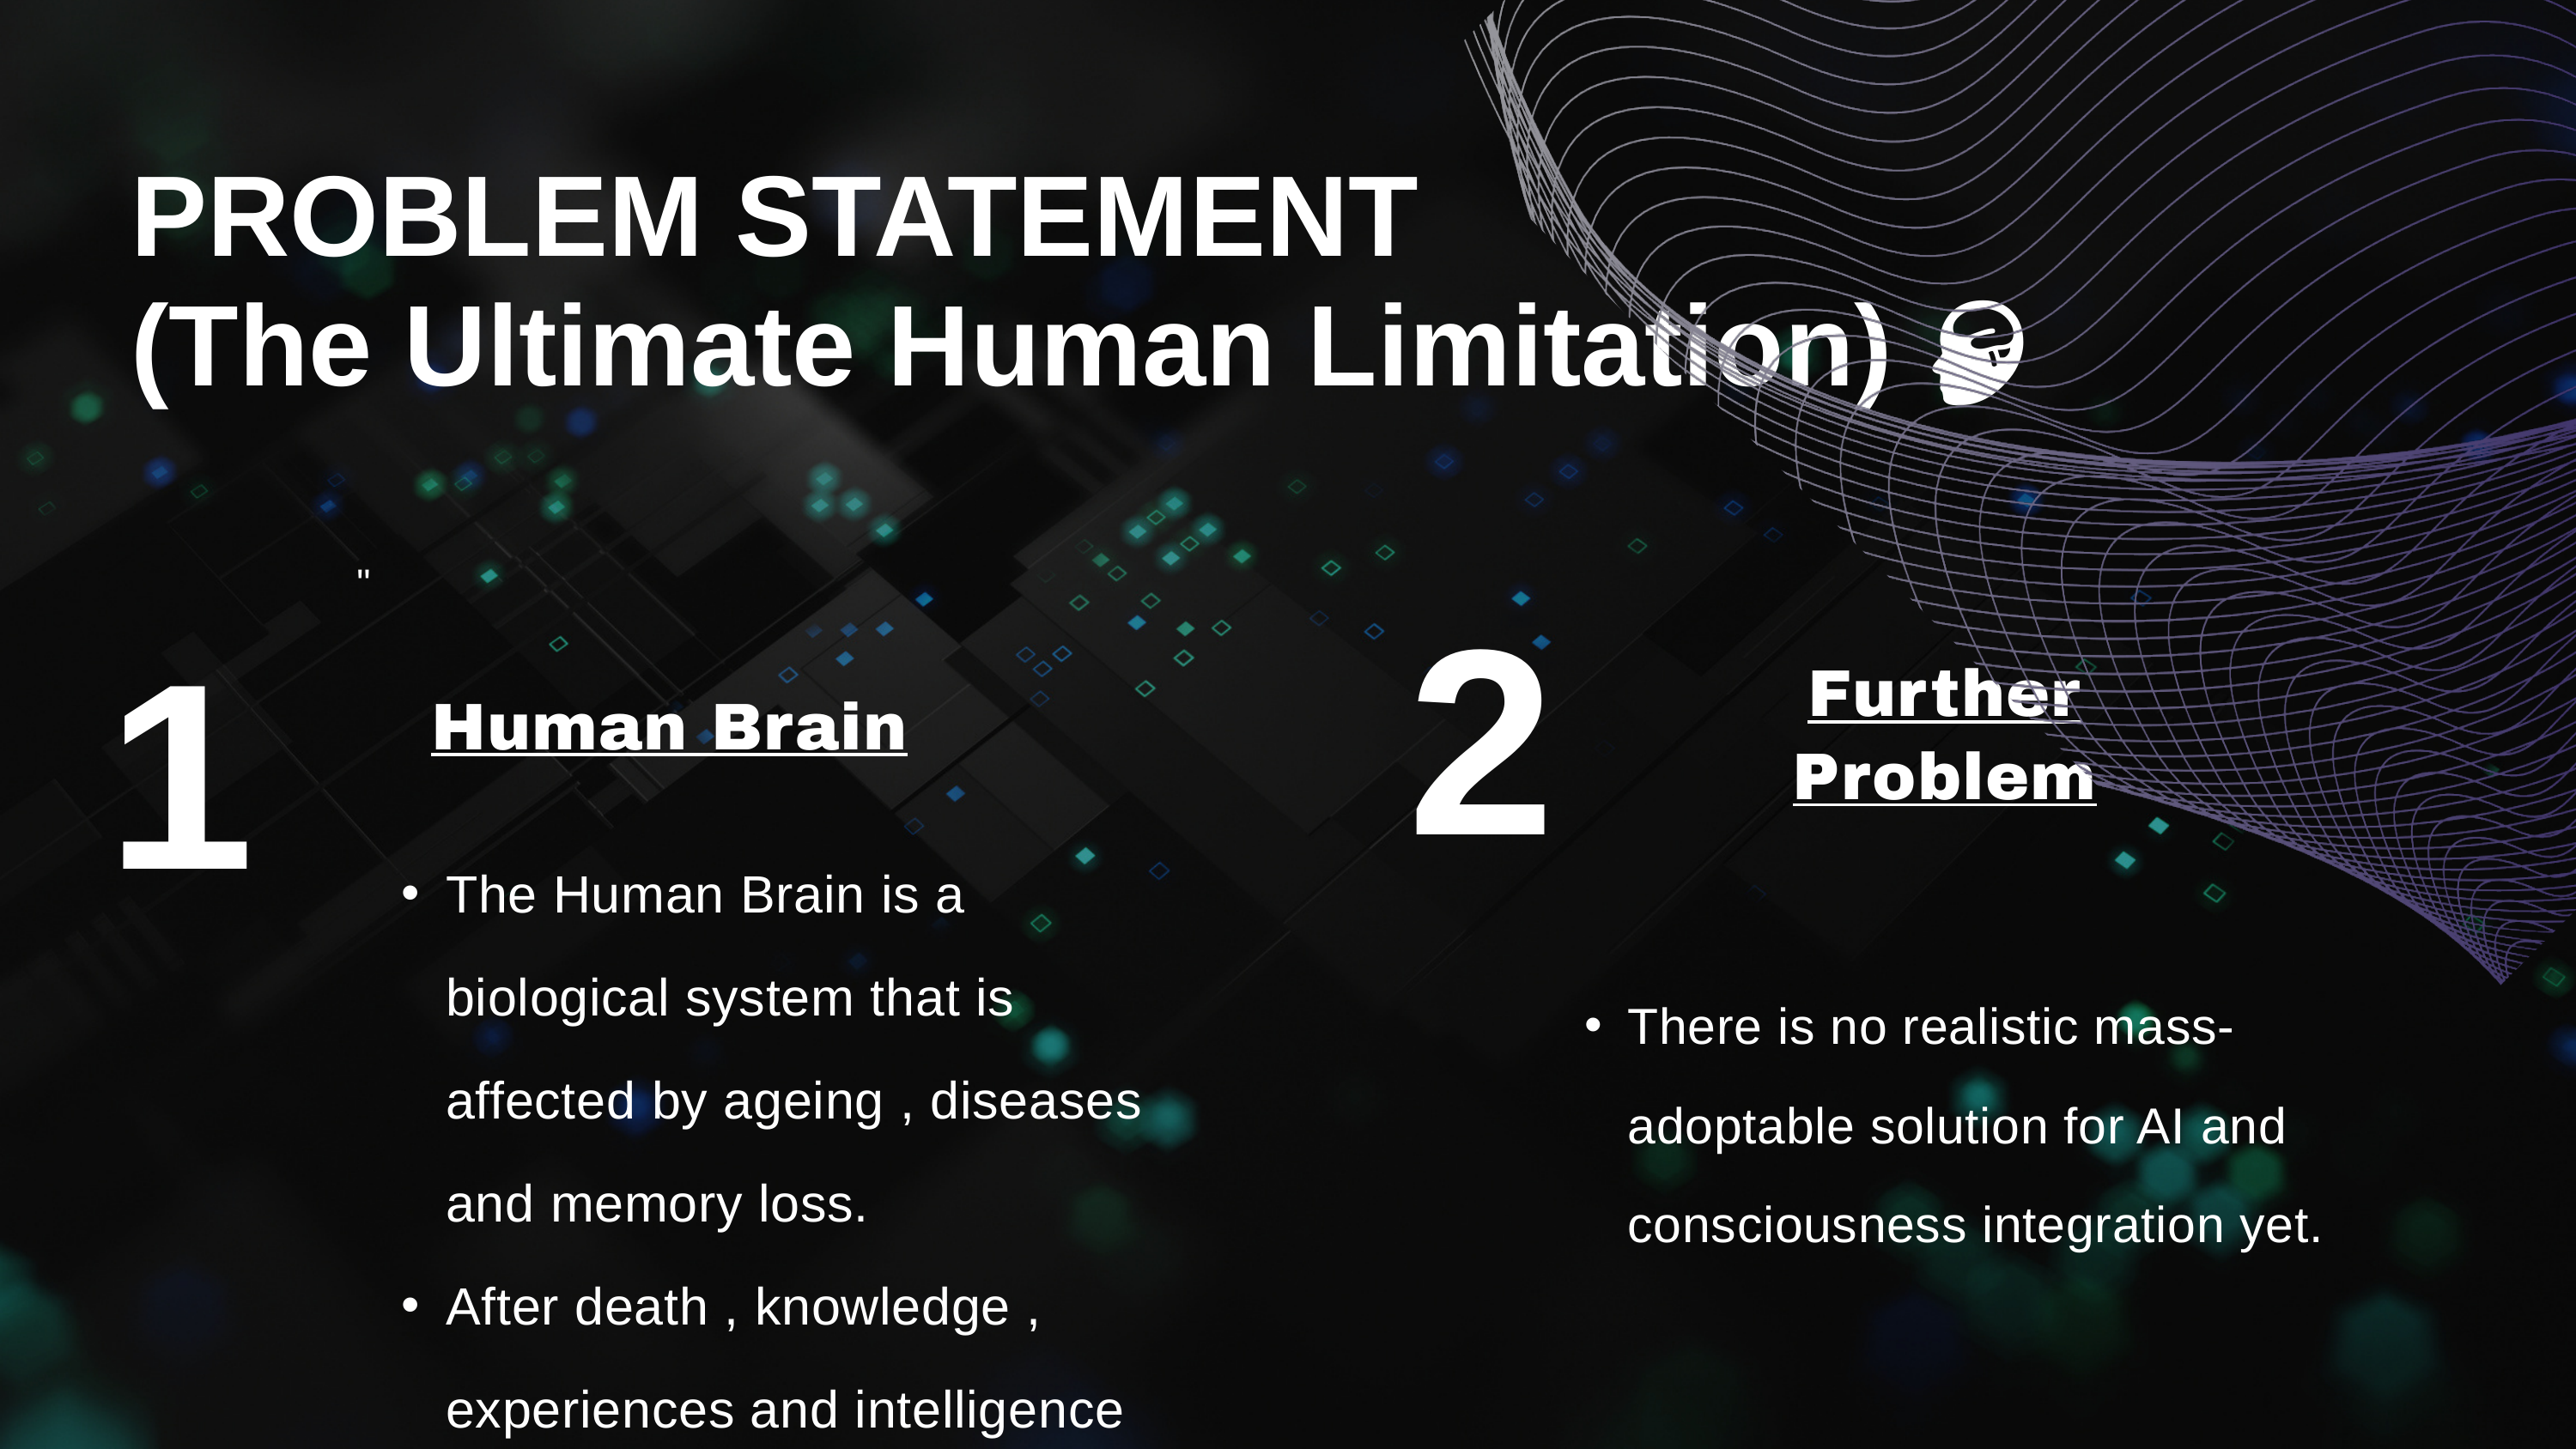

PROBLEM STATEMENT
(The Ultimate Human Limitation) 🧠
"

2
1
Further Problem
Human Brain
The Human Brain is a biological system that is affected by ageing , diseases and memory loss.
After death , knowledge , experiences and intelligence are wasted.
There is no realistic mass-adoptable solution for AI and consciousness integration yet.